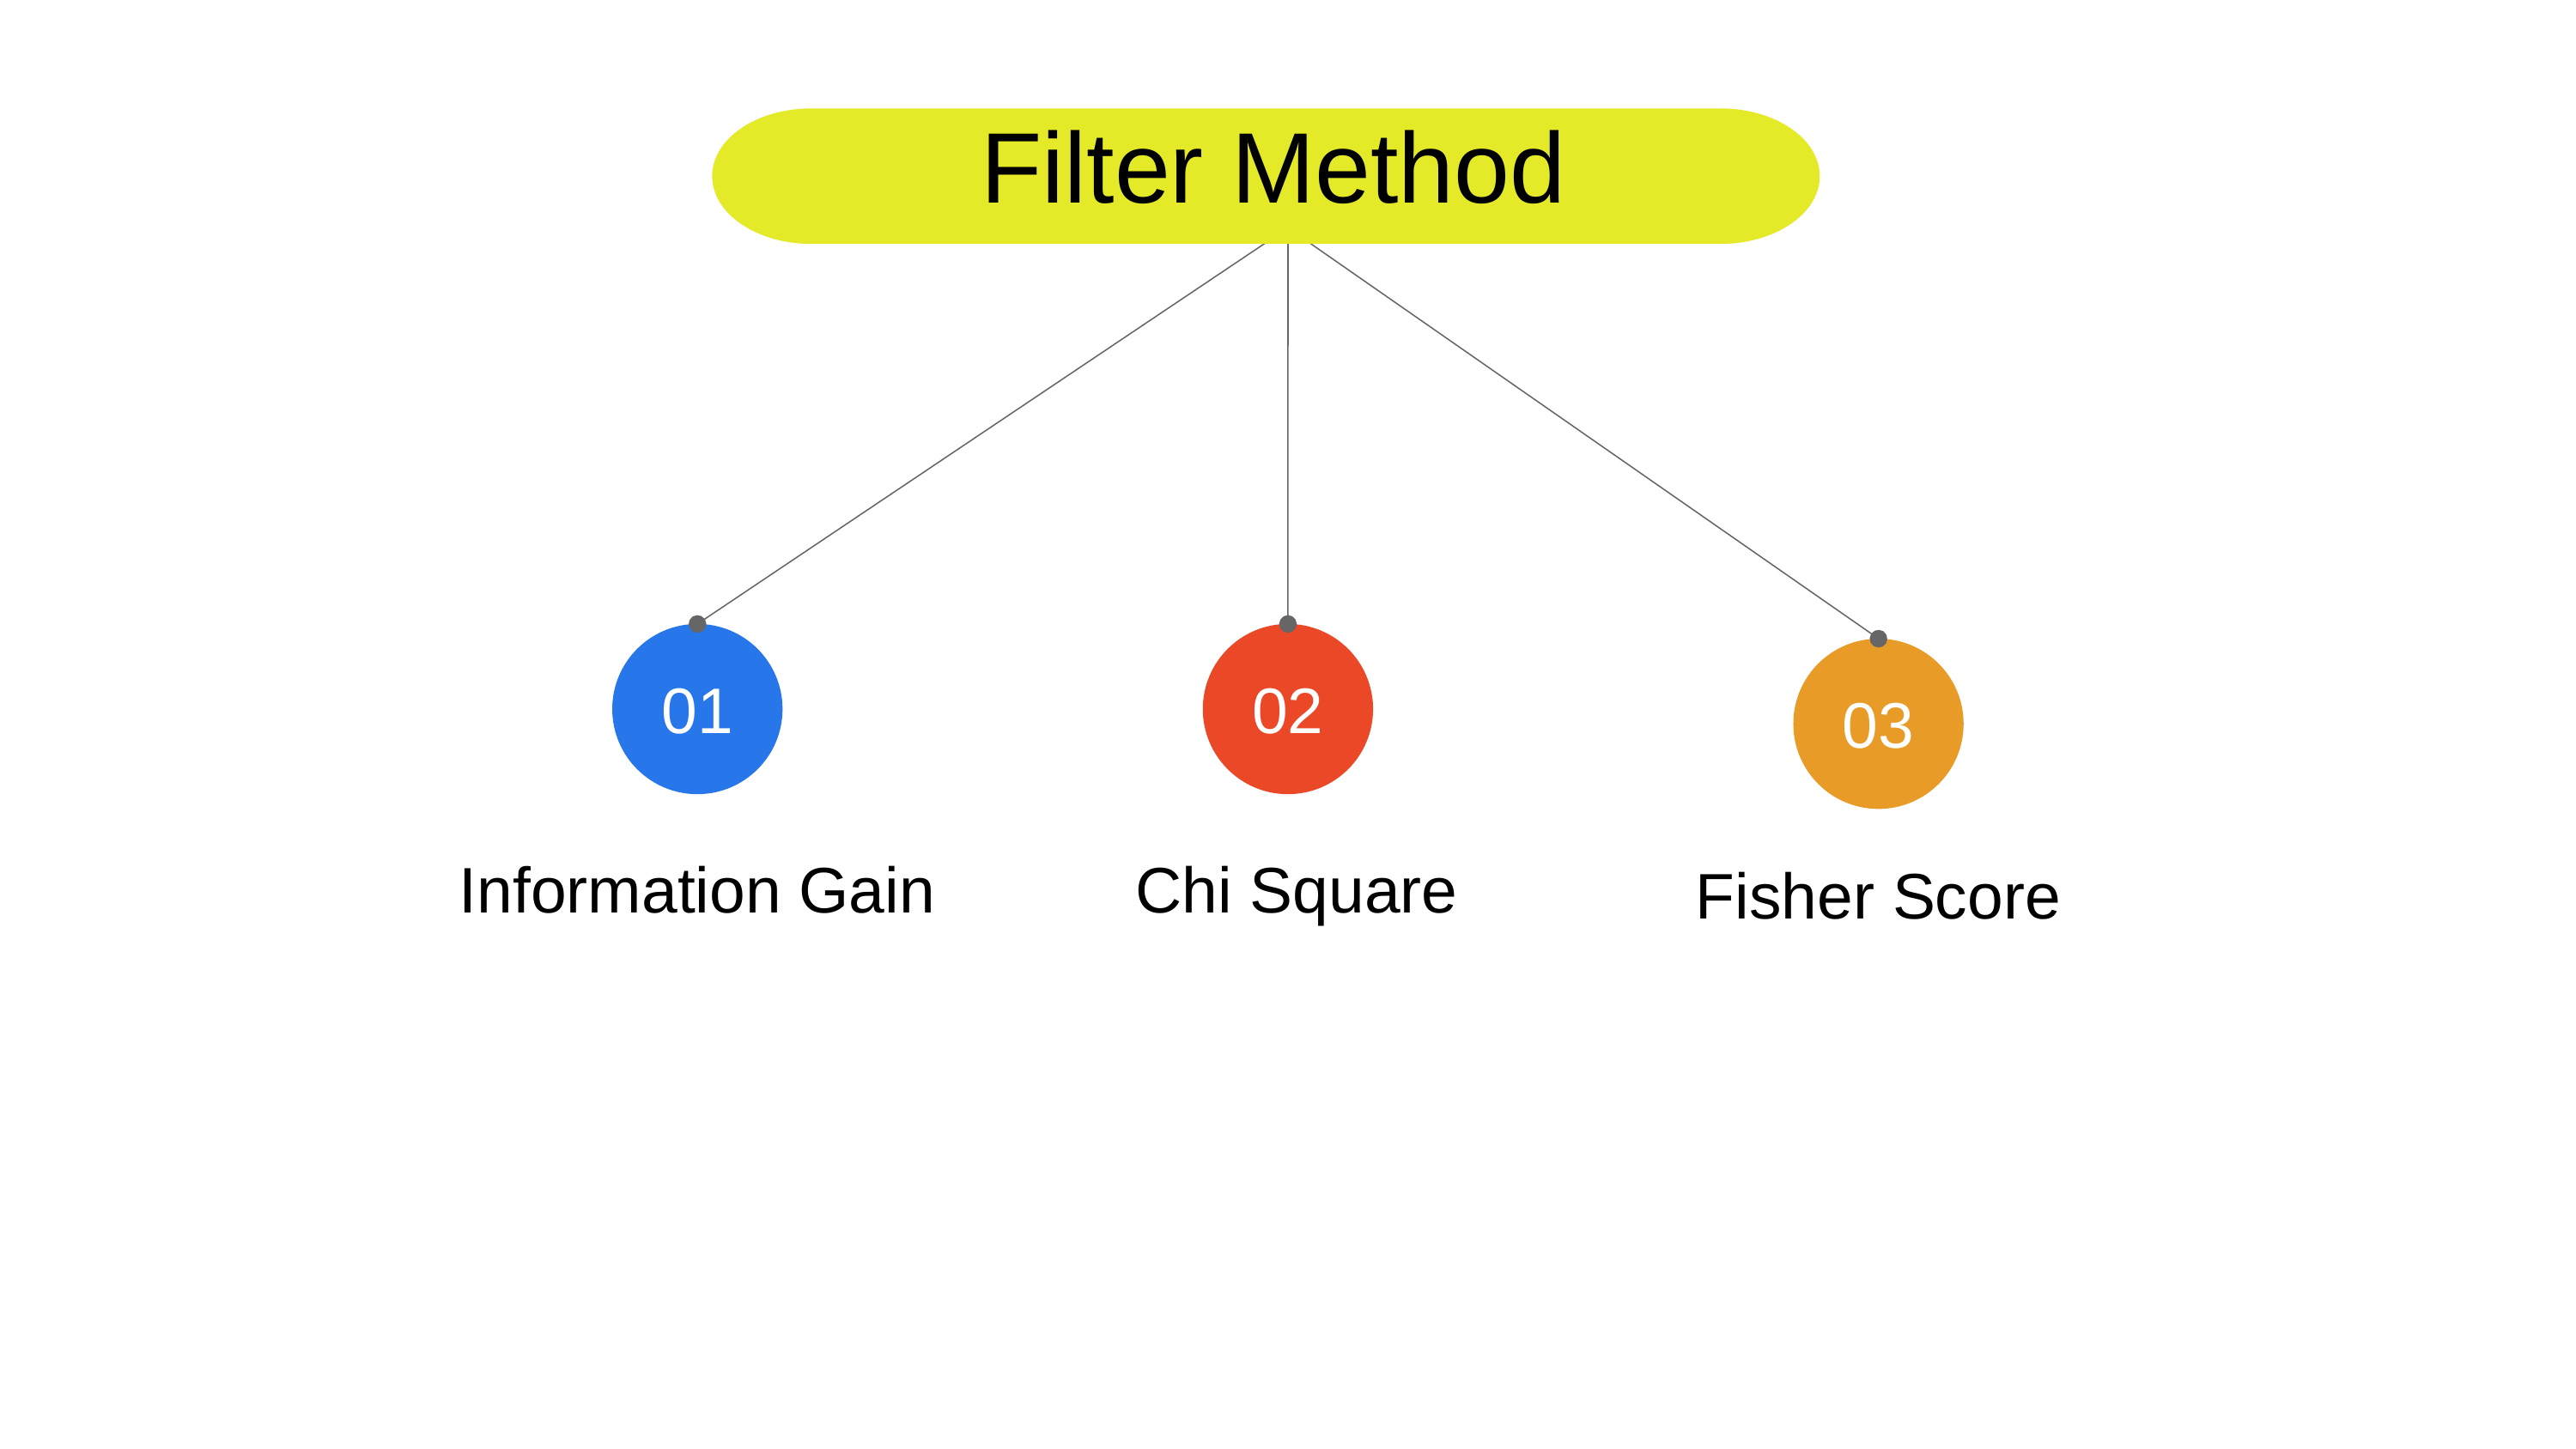

Filter Method

01

02

03
Information Gain
 Chi Square
Fisher Score